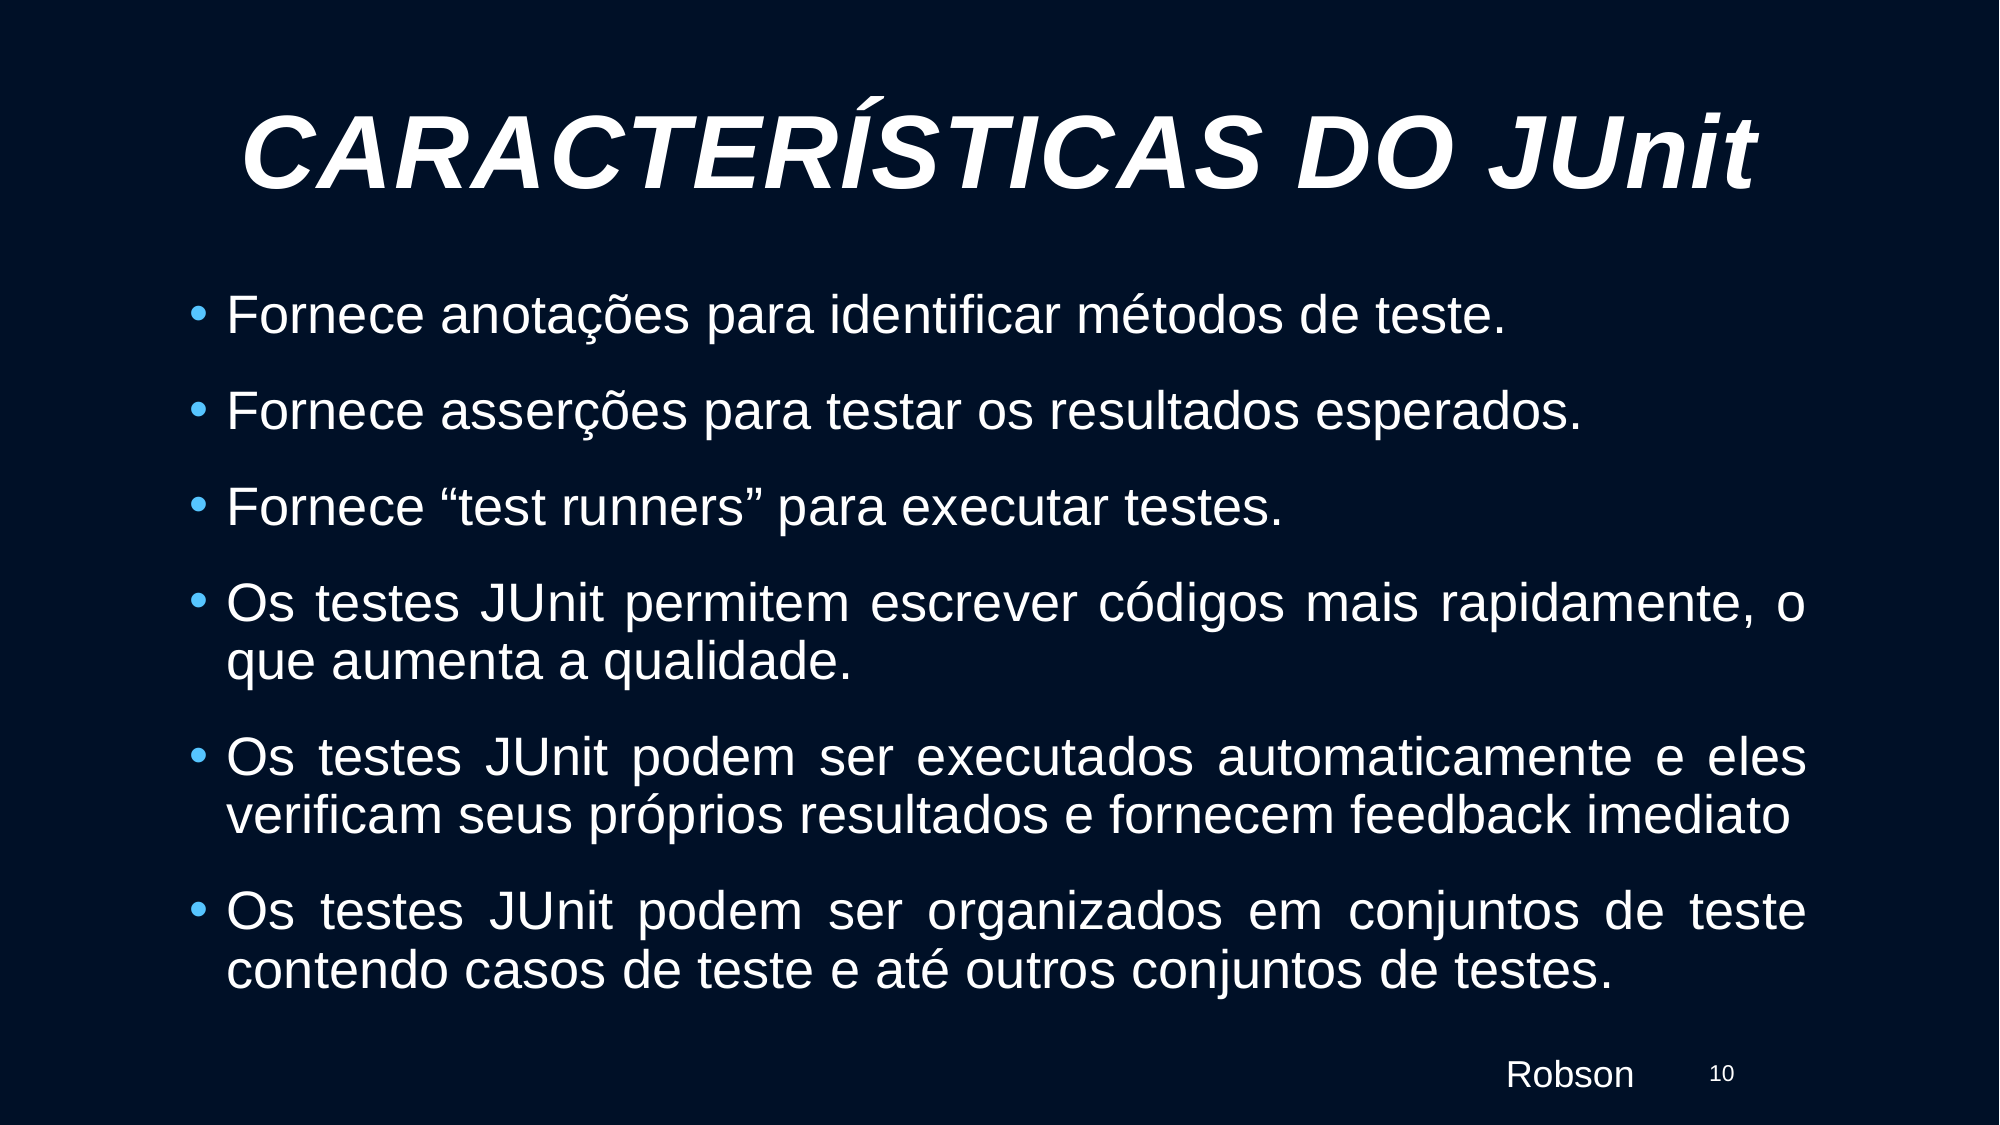

CARACTERÍSTICAS DO JUnit
Fornece anotações para identificar métodos de teste.
Fornece asserções para testar os resultados esperados.
Fornece “test runners” para executar testes.
Os testes JUnit permitem escrever códigos mais rapidamente, o que aumenta a qualidade.
Os testes JUnit podem ser executados automaticamente e eles verificam seus próprios resultados e fornecem feedback imediato
Os testes JUnit podem ser organizados em conjuntos de teste contendo casos de teste e até outros conjuntos de testes.
Robson
10